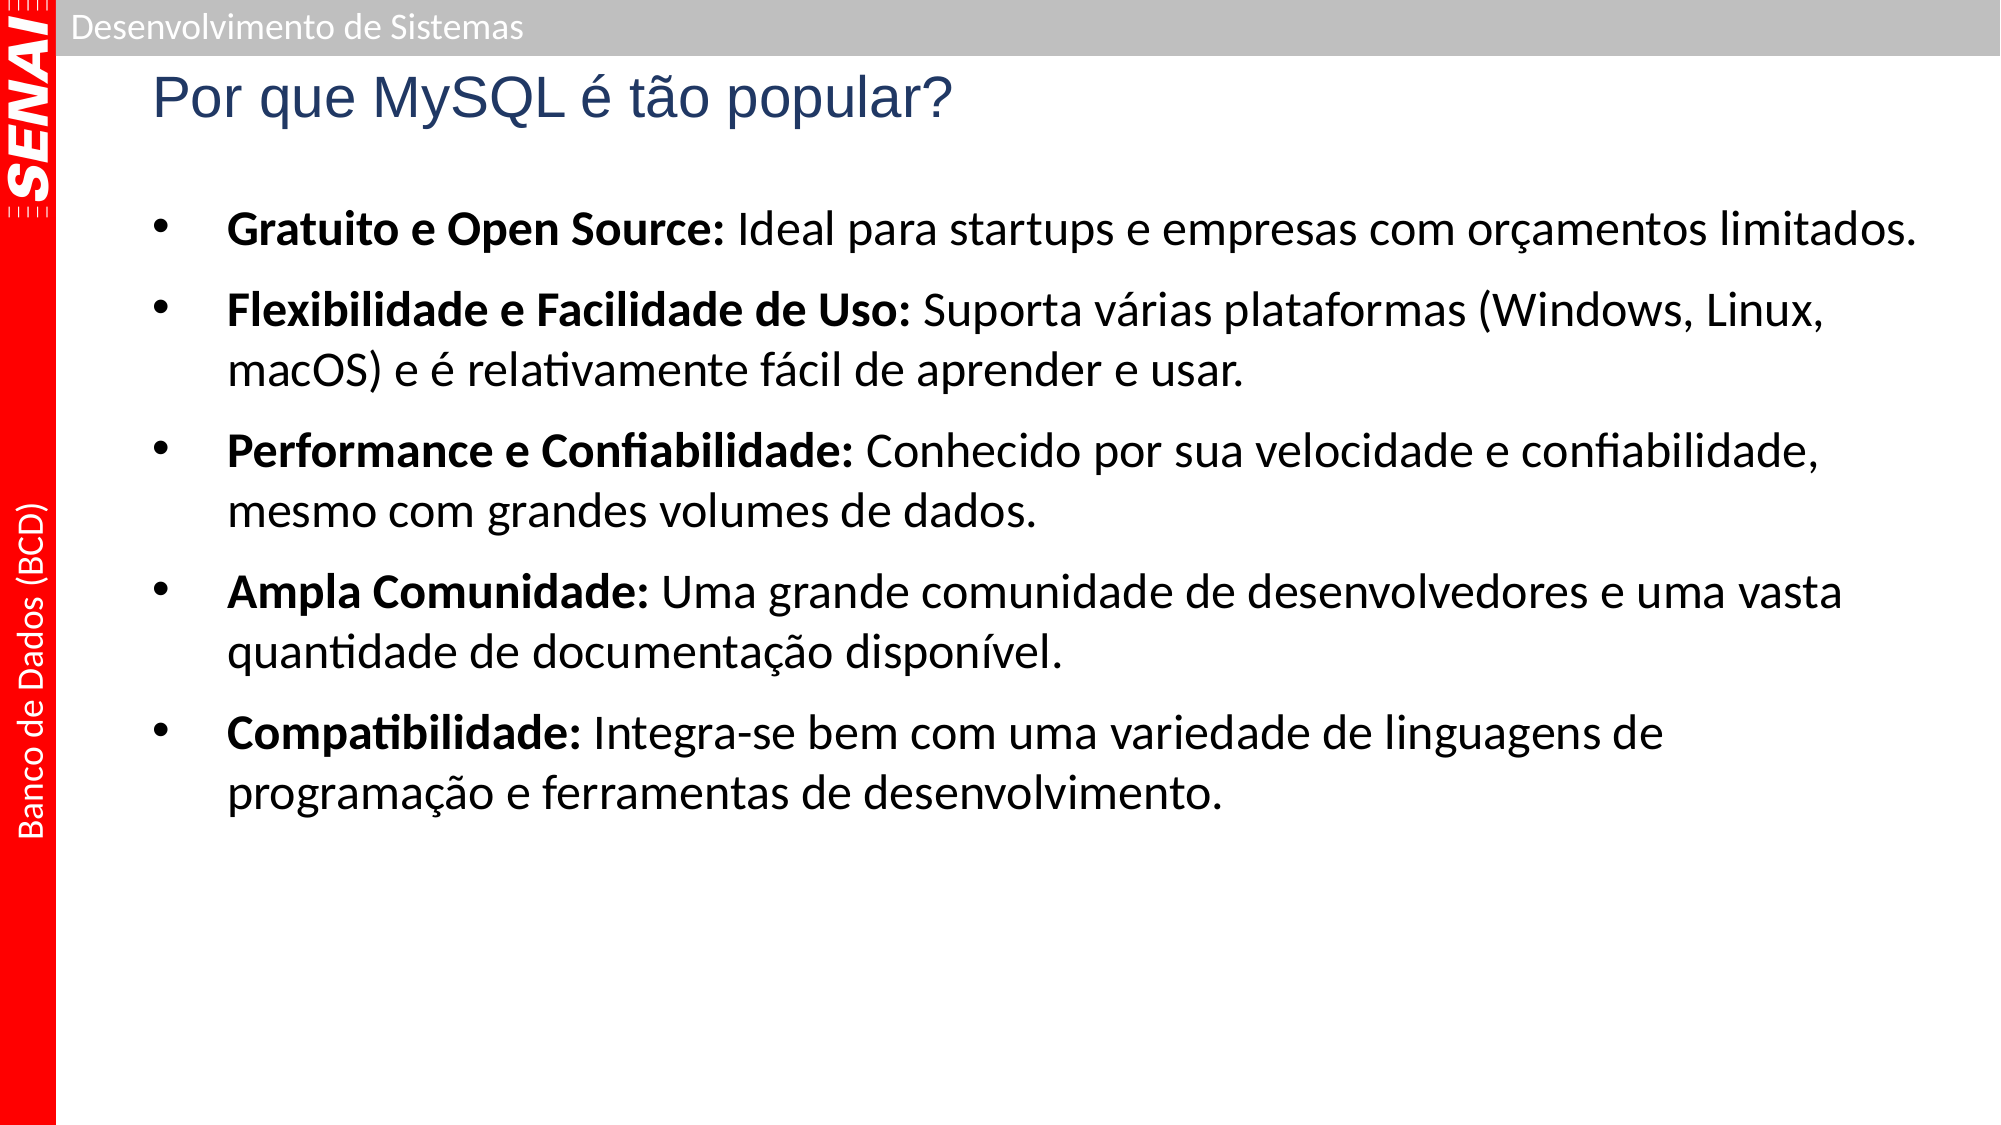

# Por que MySQL é tão popular?
Gratuito e Open Source: Ideal para startups e empresas com orçamentos limitados.
Flexibilidade e Facilidade de Uso: Suporta várias plataformas (Windows, Linux, macOS) e é relativamente fácil de aprender e usar.
Performance e Confiabilidade: Conhecido por sua velocidade e confiabilidade, mesmo com grandes volumes de dados.
Ampla Comunidade: Uma grande comunidade de desenvolvedores e uma vasta quantidade de documentação disponível.
Compatibilidade: Integra-se bem com uma variedade de linguagens de programação e ferramentas de desenvolvimento.